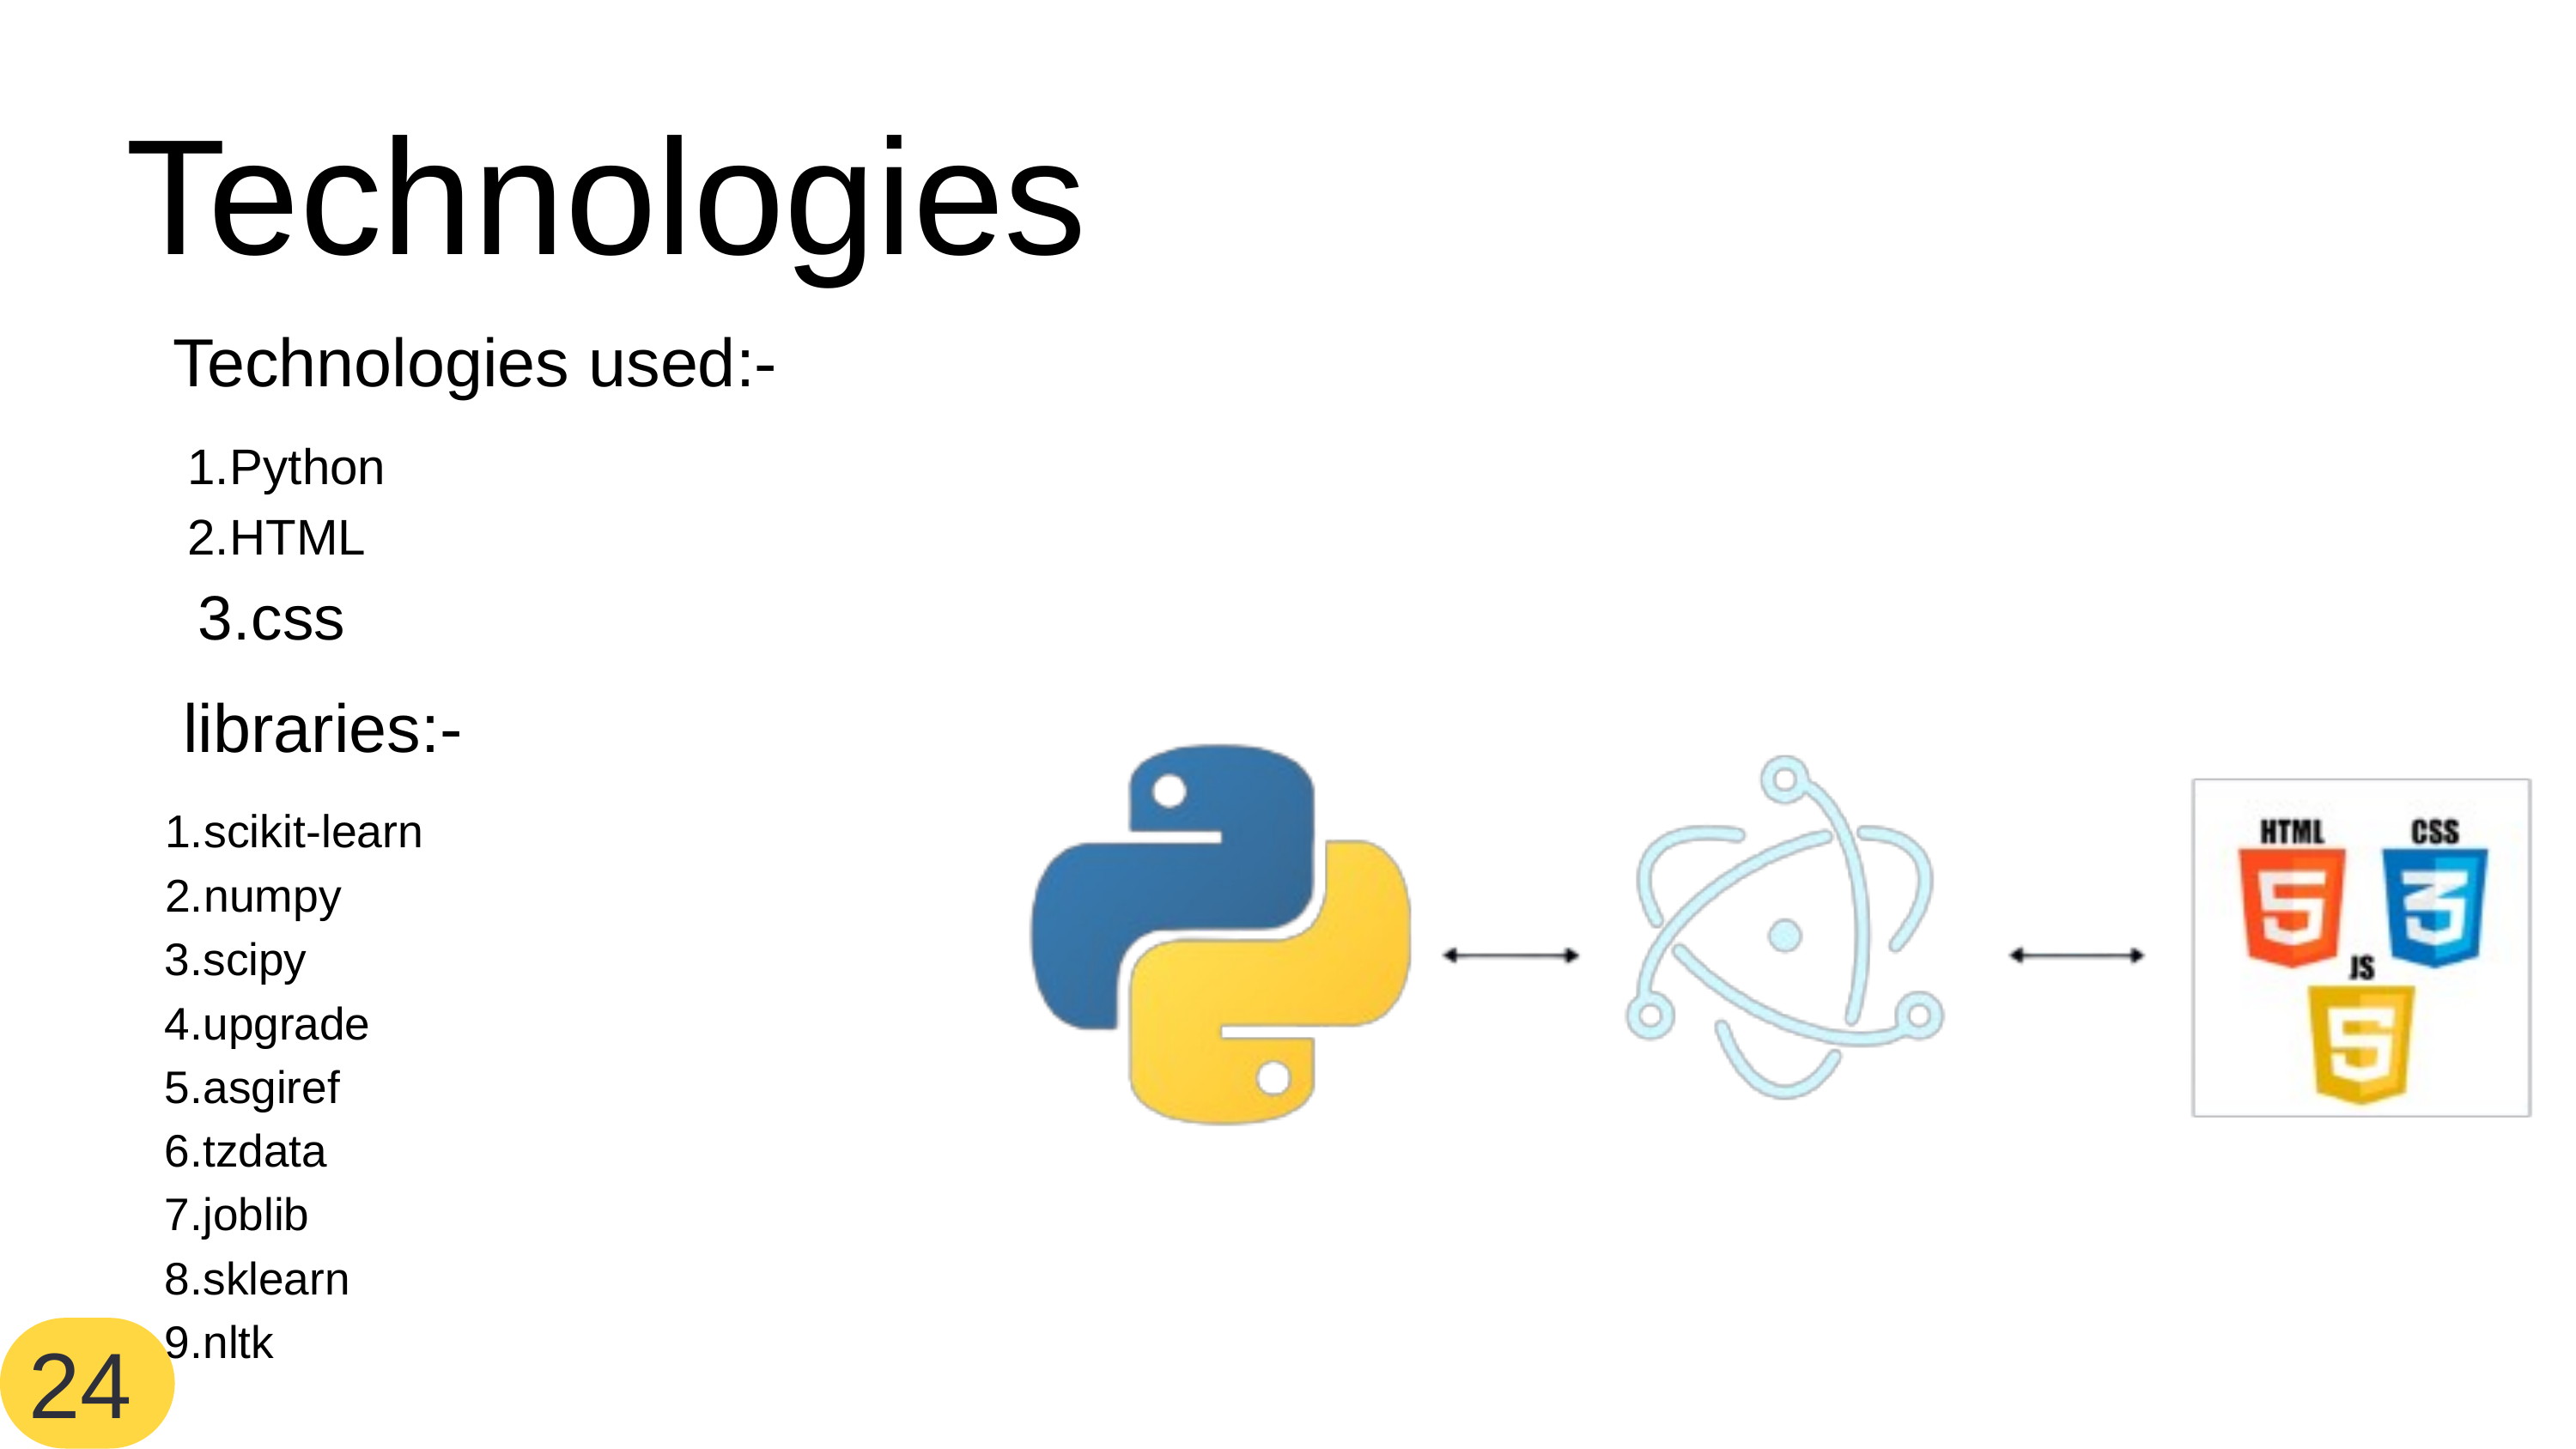

Technologies
Technologies used:-

Python
HTML
css
libraries:-
scikit-learn
numpy
scipy
upgrade
asgiref
tzdata
joblib
sklearn
nltk
24